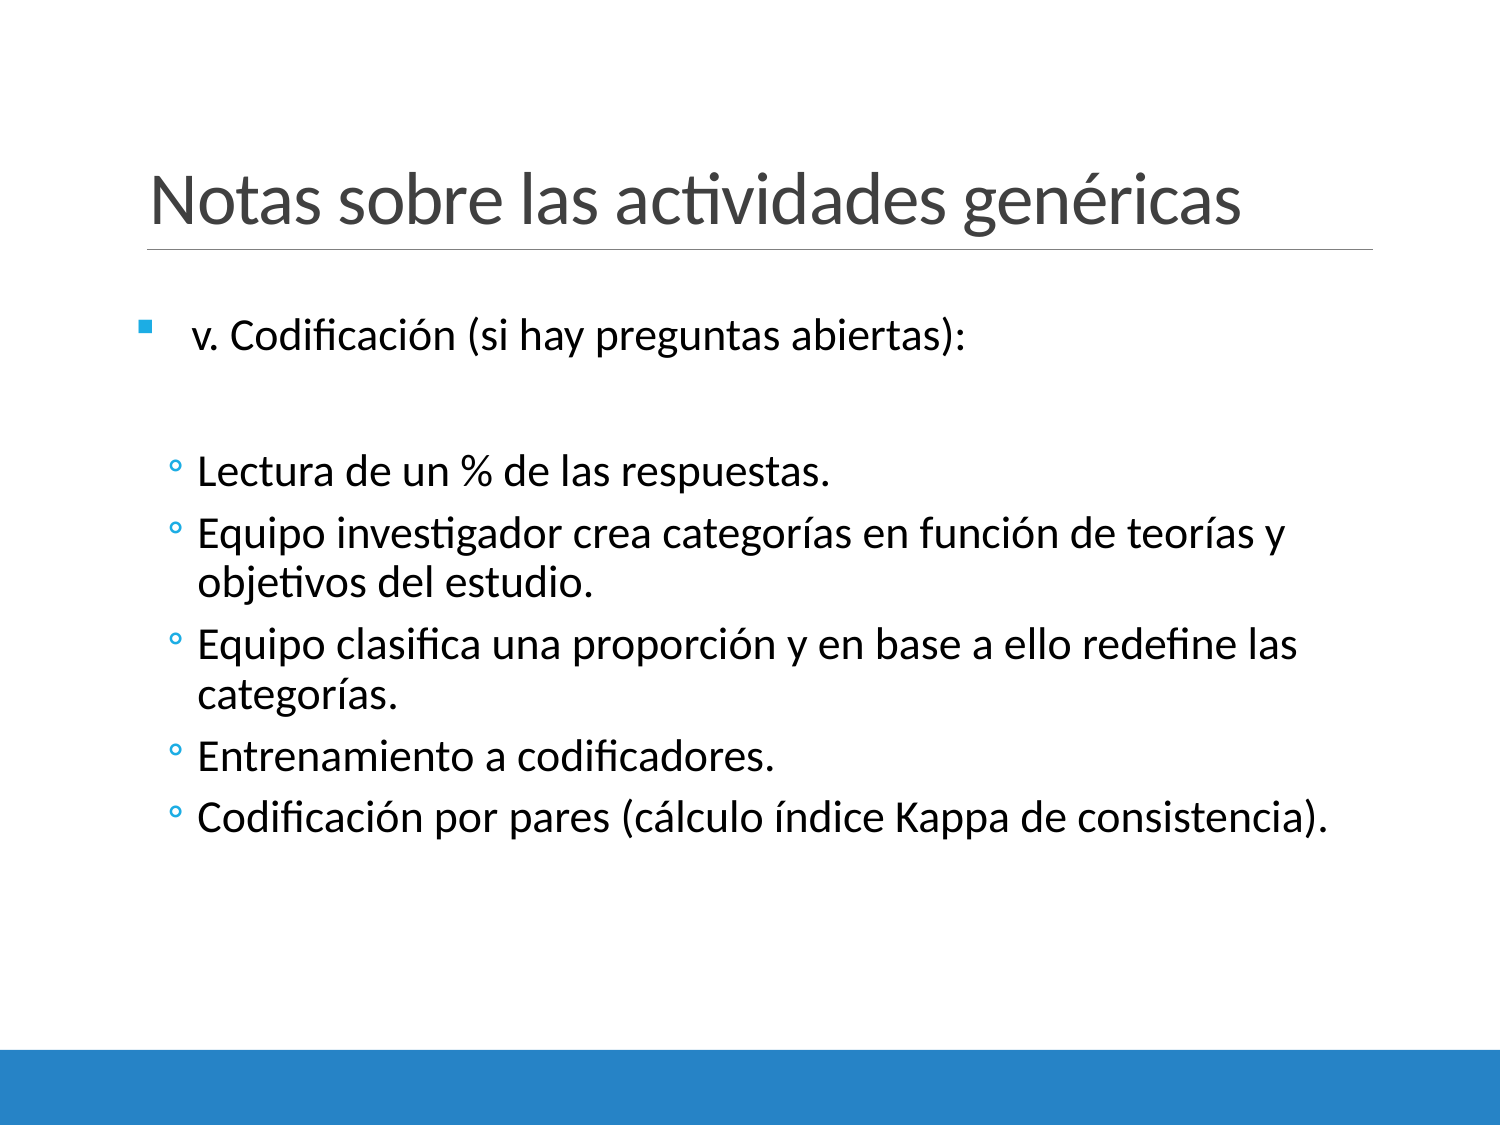

# Notas sobre las actividades genéricas
v. Codificación (si hay preguntas abiertas):

Lectura de un % de las respuestas.
Equipo investigador crea categorías en función de teorías y objetivos del estudio.
Equipo clasifica una proporción y en base a ello redefine las categorías.
Entrenamiento a codificadores.
Codificación por pares (cálculo índice Kappa de consistencia).